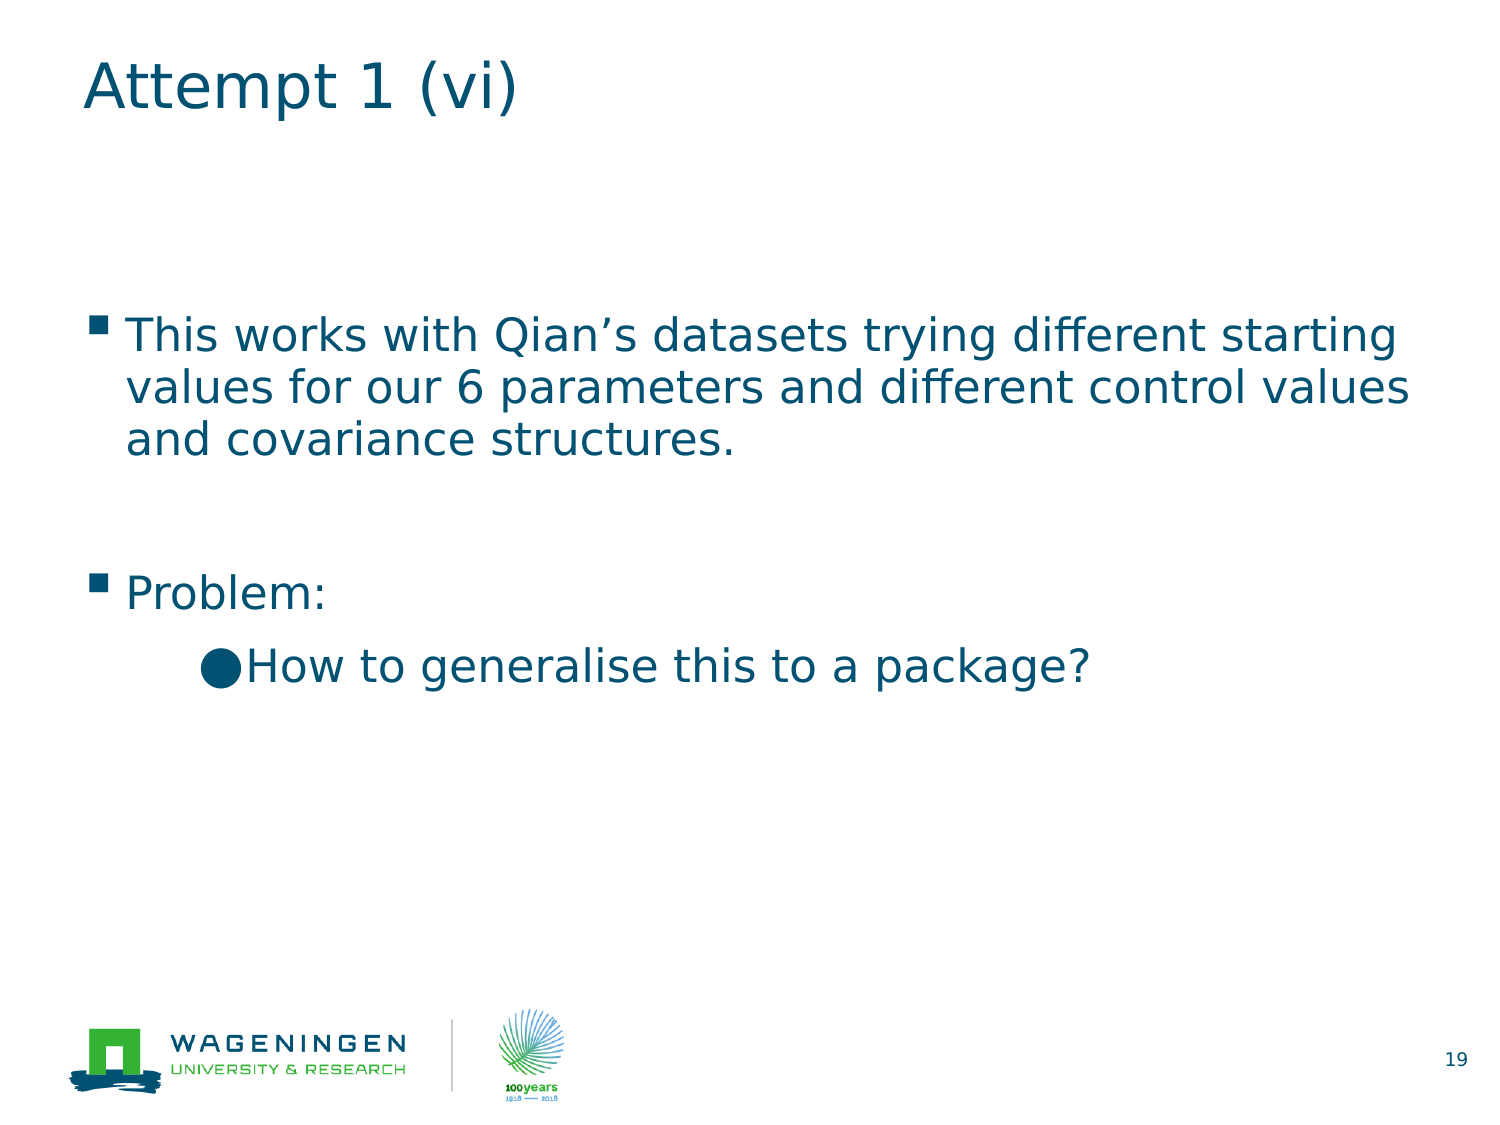

# Attempt 1 (vi)
This works with Qian’s datasets trying different starting values for our 6 parameters and different control values and covariance structures.

Problem:
How to generalise this to a package?

19